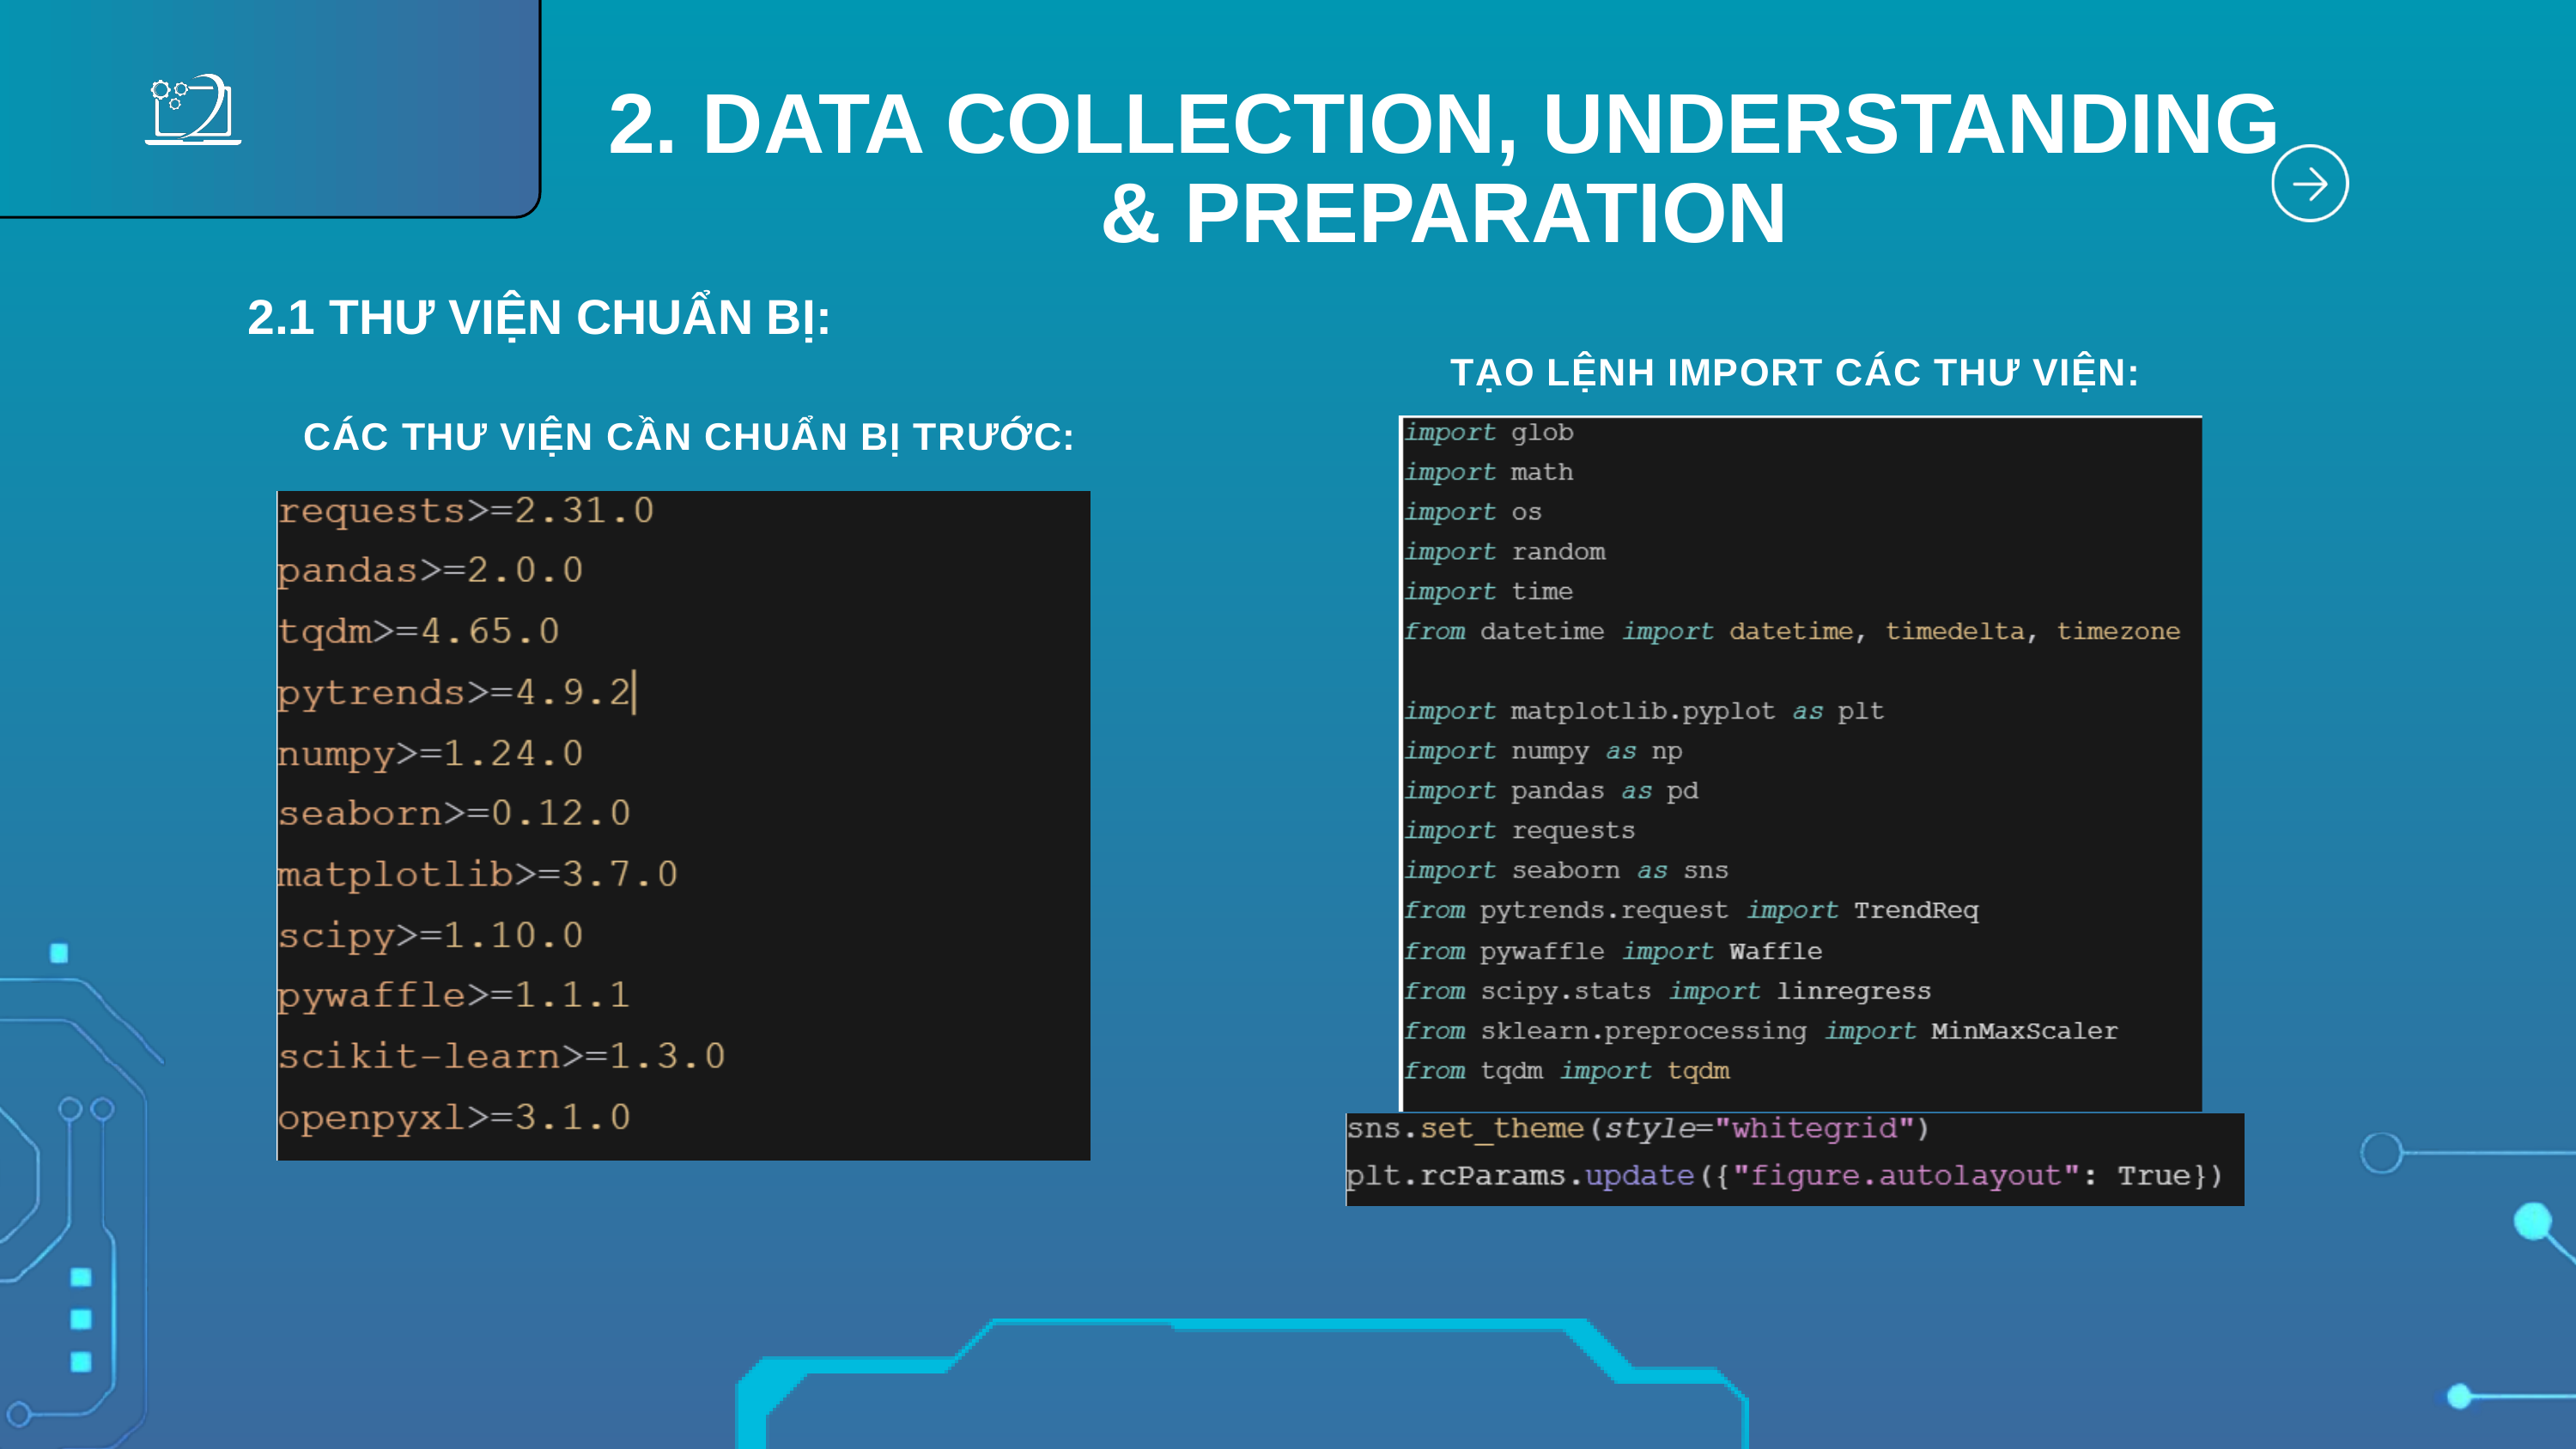

2. DATA COLLECTION, UNDERSTANDING & PREPARATION

2.1 THƯ VIỆN CHUẨN BỊ:

TẠO LỆNH IMPORT CÁC THƯ VIỆN:

CÁC THƯ VIỆN CẦN CHUẨN BỊ TRƯỚC: